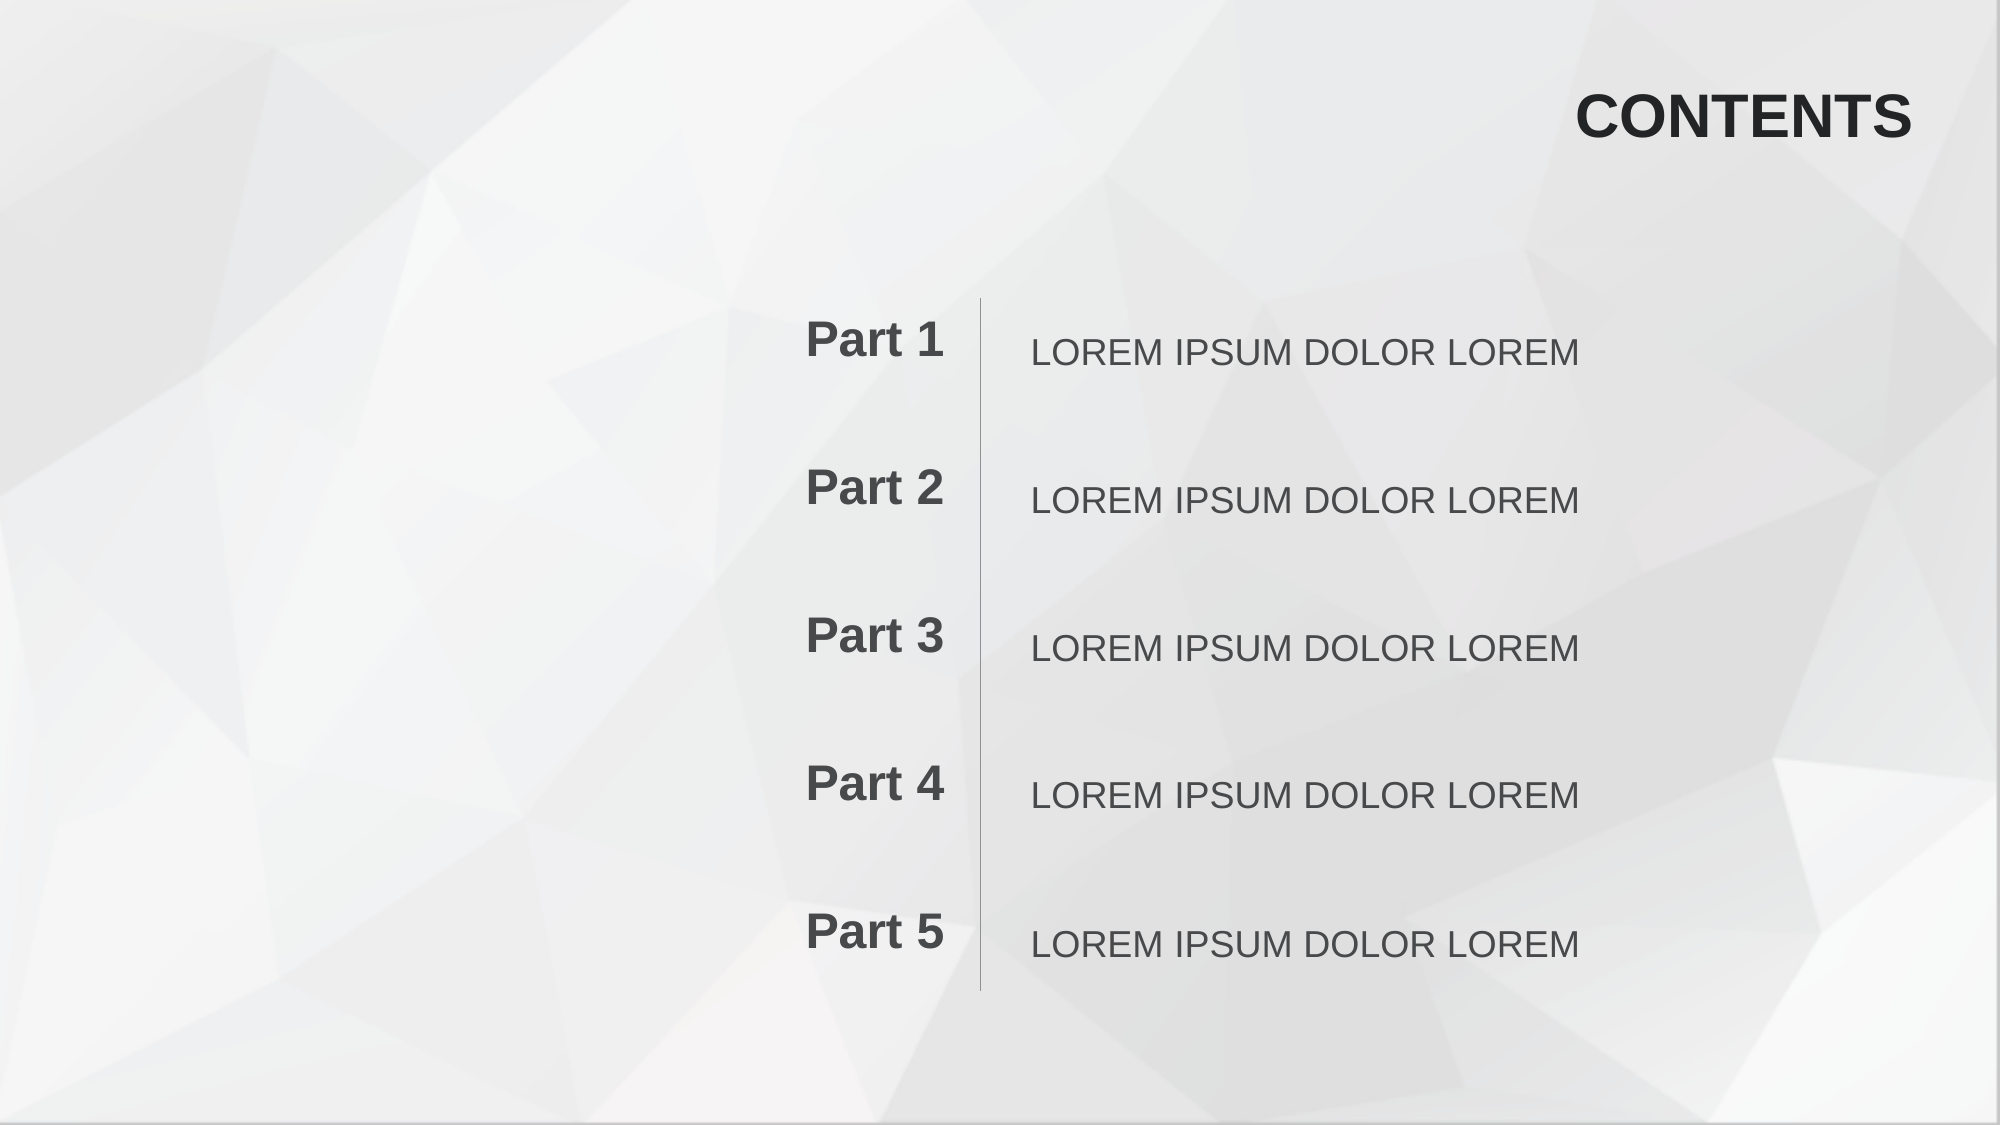

CONTENTS
LOREM IPSUM DOLOR LOREM
Part 1
LOREM IPSUM DOLOR LOREM
Part 2
LOREM IPSUM DOLOR LOREM
Part 3
LOREM IPSUM DOLOR LOREM
Part 4
LOREM IPSUM DOLOR LOREM
Part 5